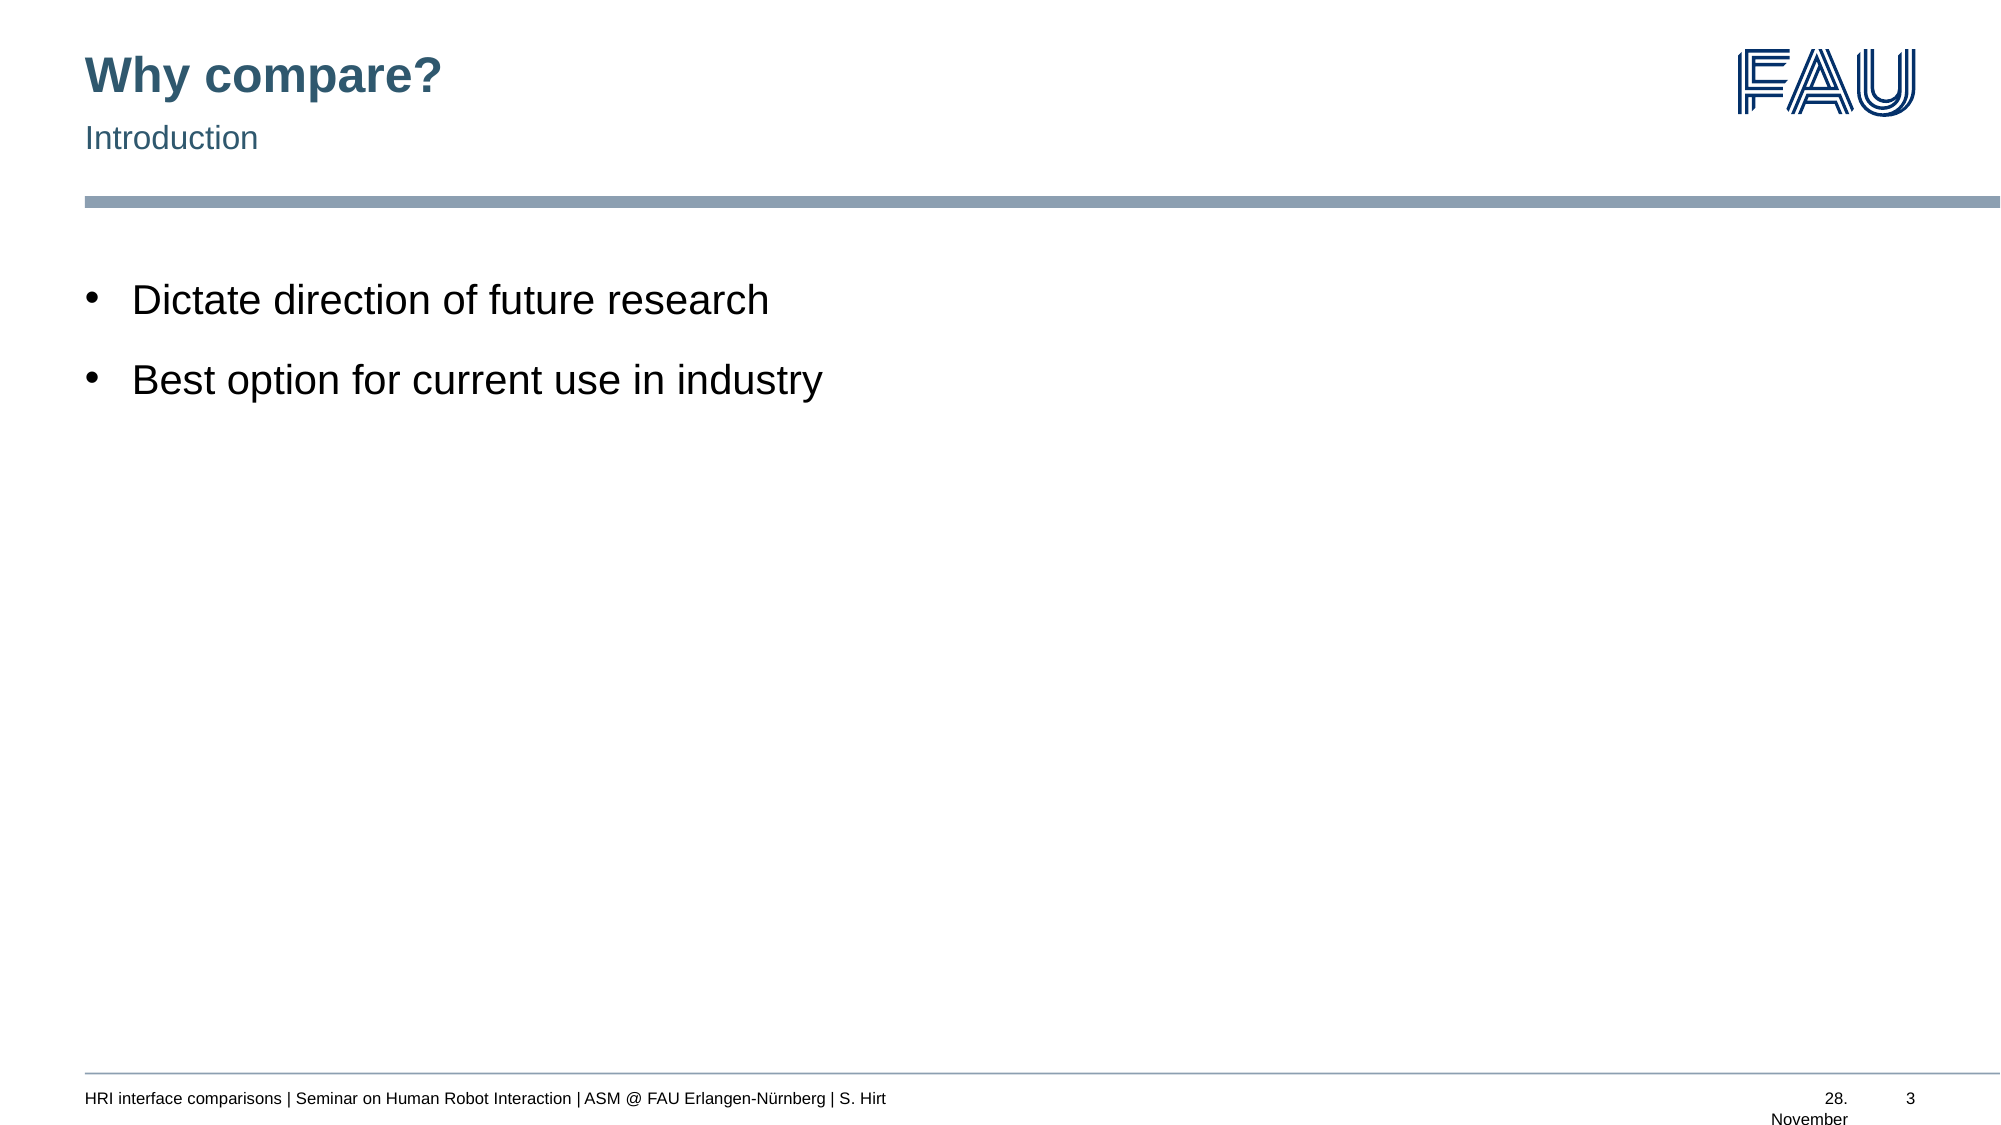

# Why compare?
Introduction
Dictate direction of future research
Best option for current use in industry
HRI interface comparisons | Seminar on Human Robot Interaction | ASM @ FAU Erlangen-Nürnberg | S. Hirt
28. November 2022
3